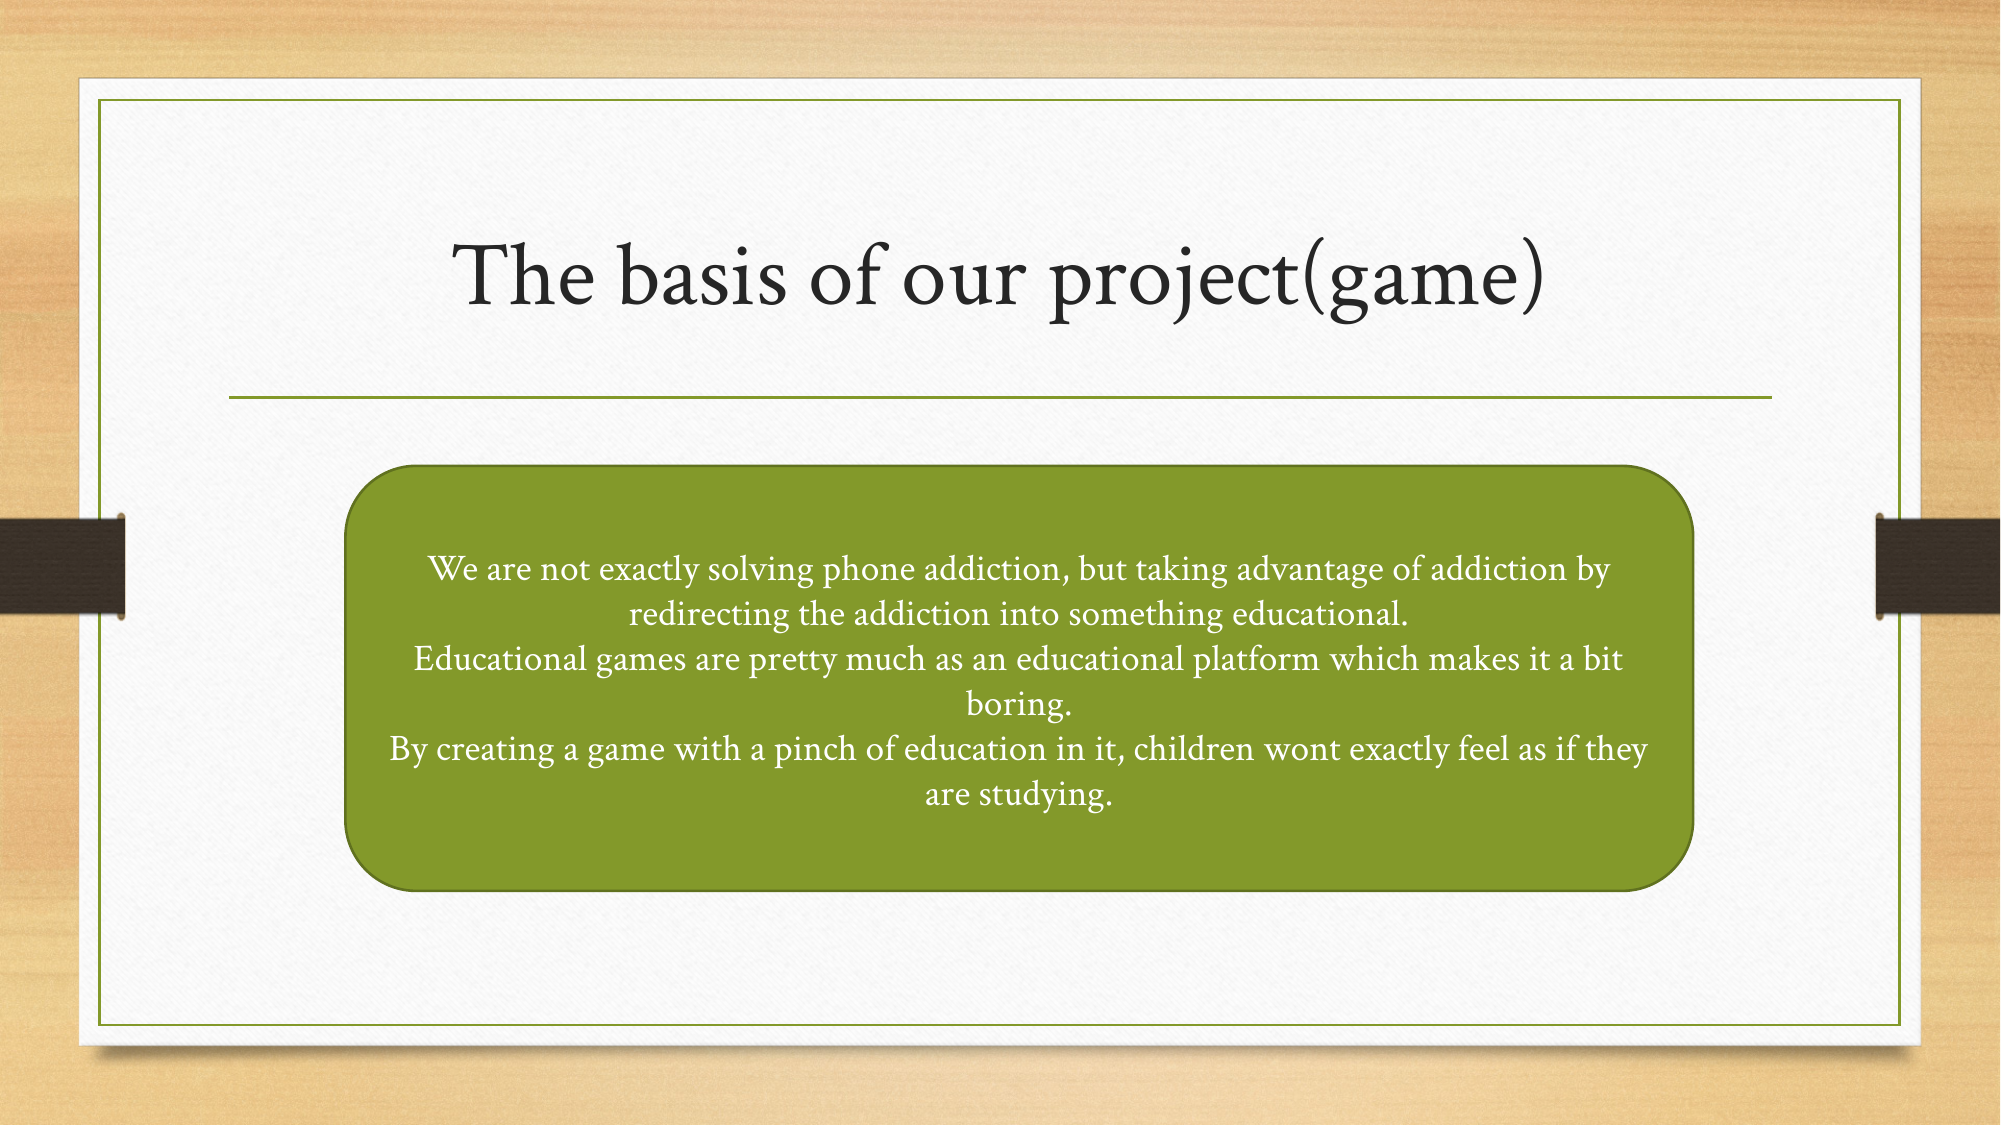

# The basis of our project(game)
We are not exactly solving phone addiction, but taking advantage of addiction by redirecting the addiction into something educational.
Educational games are pretty much as an educational platform which makes it a bit boring.
By creating a game with a pinch of education in it, children wont exactly feel as if they are studying.